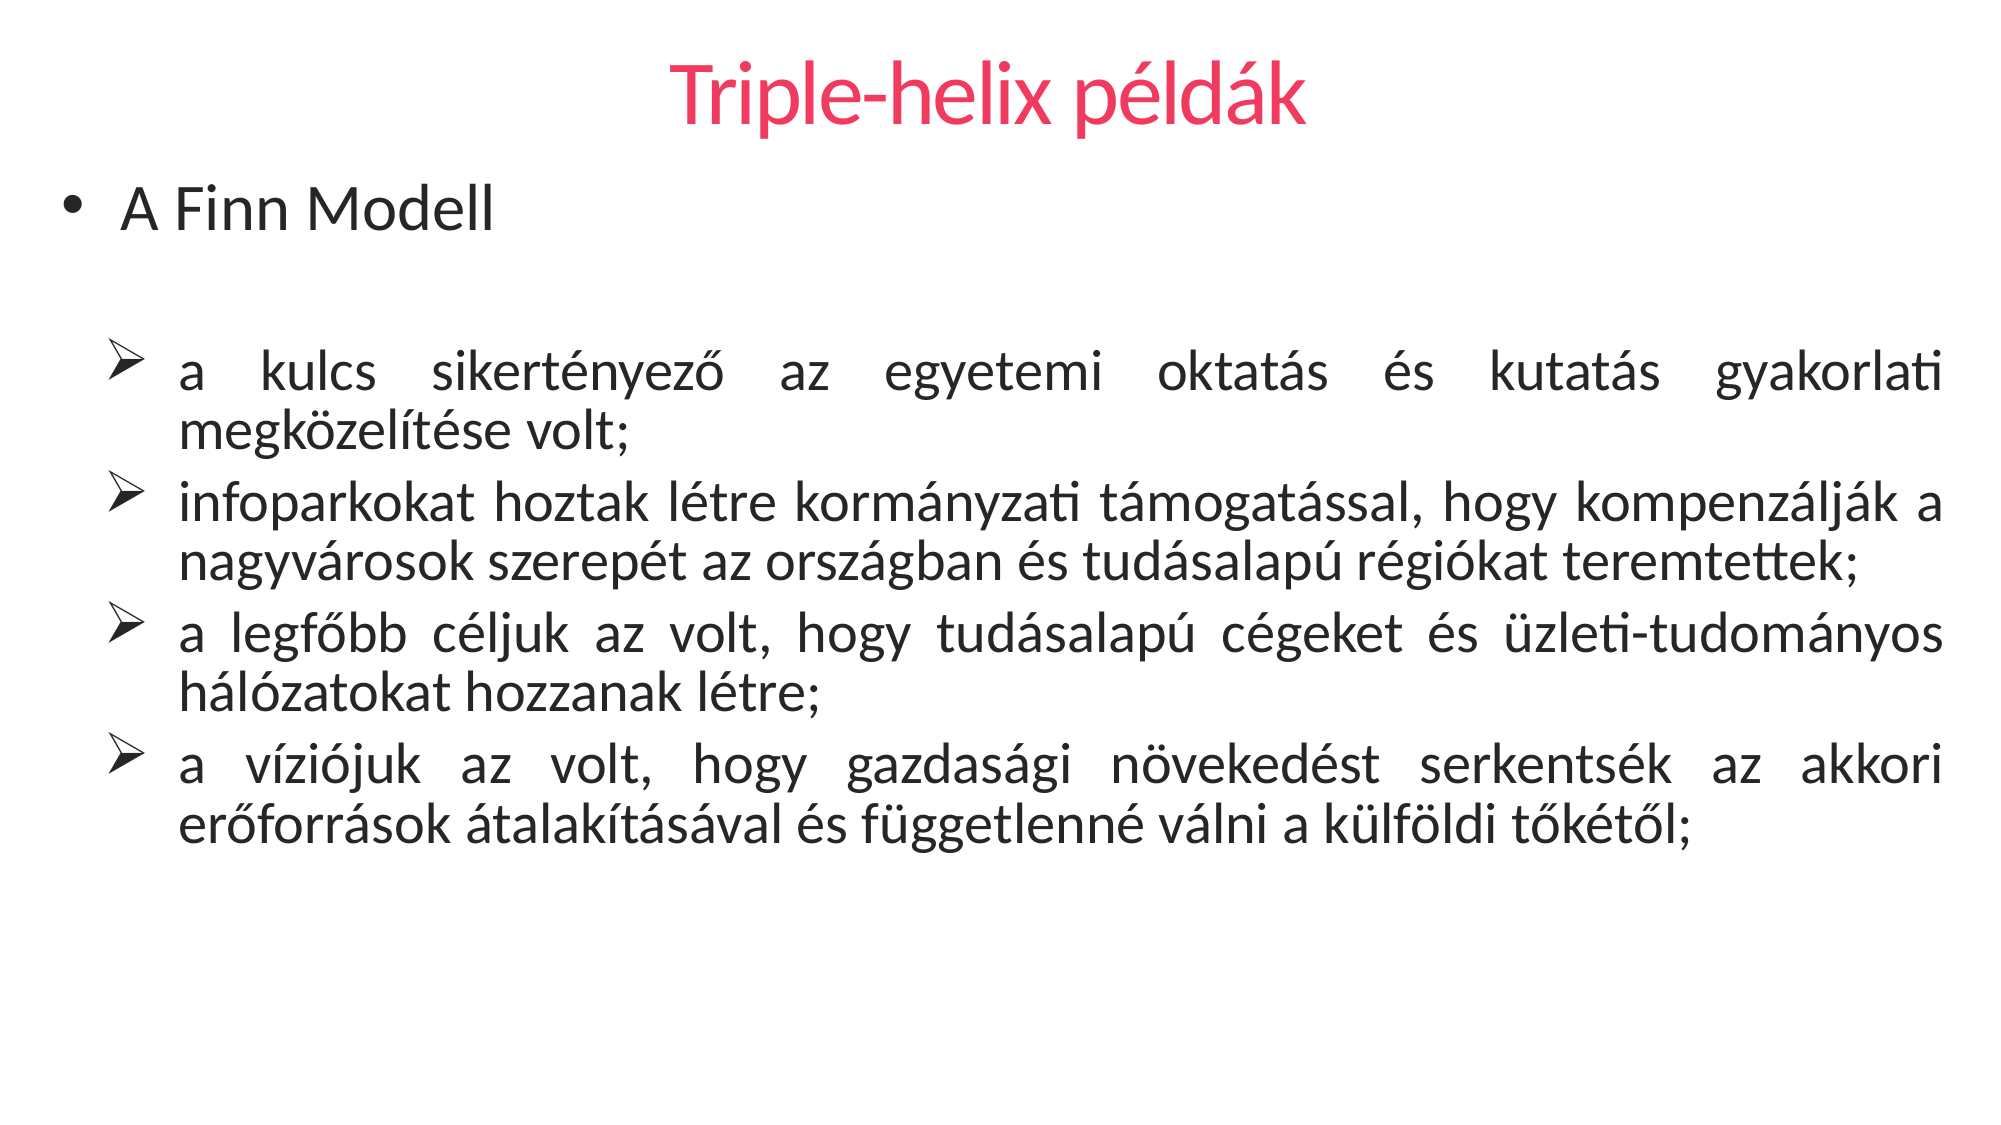

# Triple-helix példák
A Finn Modell

a kulcs sikertényező az egyetemi oktatás és kutatás gyakorlati megközelítése volt;
infoparkokat hoztak létre kormányzati támogatással, hogy kompenzálják a nagyvárosok szerepét az országban és tudásalapú régiókat teremtettek;
a legfőbb céljuk az volt, hogy tudásalapú cégeket és üzleti-tudományos hálózatokat hozzanak létre;
a víziójuk az volt, hogy gazdasági növekedést serkentsék az akkori erőforrások átalakításával és függetlenné válni a külföldi tőkétől;